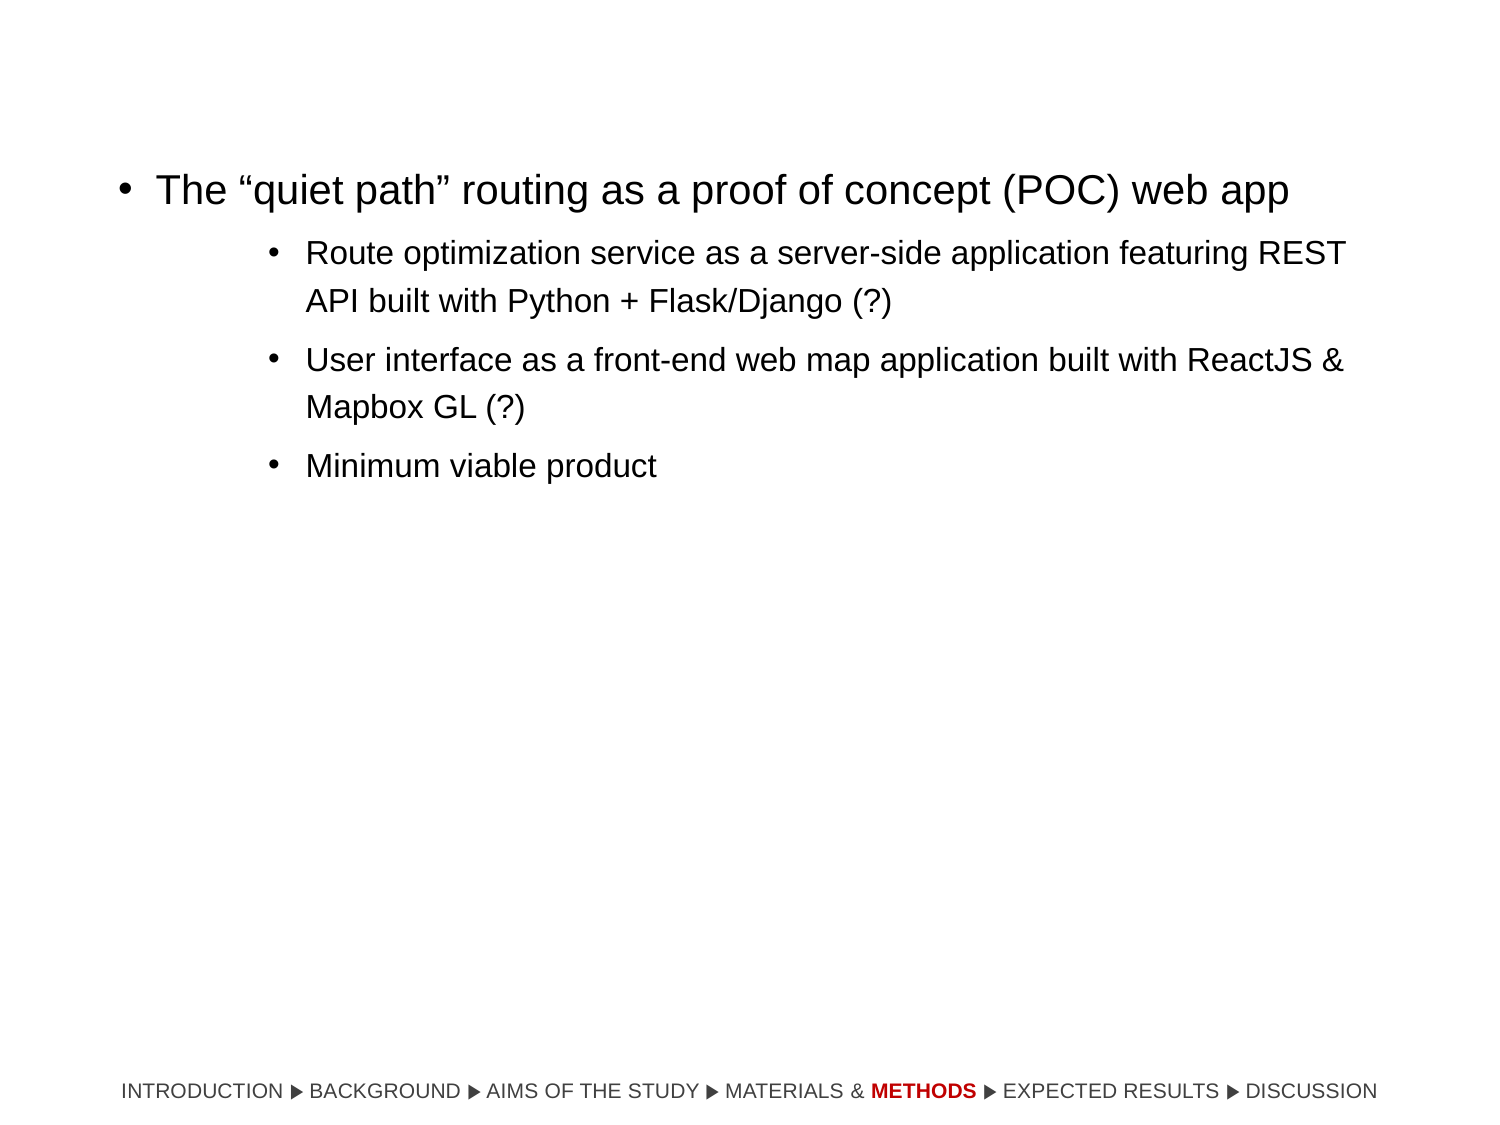

The “quiet path” routing as a proof of concept (POC) web app
Route optimization service as a server-side application featuring REST API built with Python + Flask/Django (?)
User interface as a front-end web map application built with ReactJS & Mapbox GL (?)
Minimum viable product
INTRODUCTION ▶︎ BACKGROUND ︎▶ AIMS OF THE STUDY ▶ MATERIALS & METHODS ▶ EXPECTED RESULTS ▶ DISCUSSION